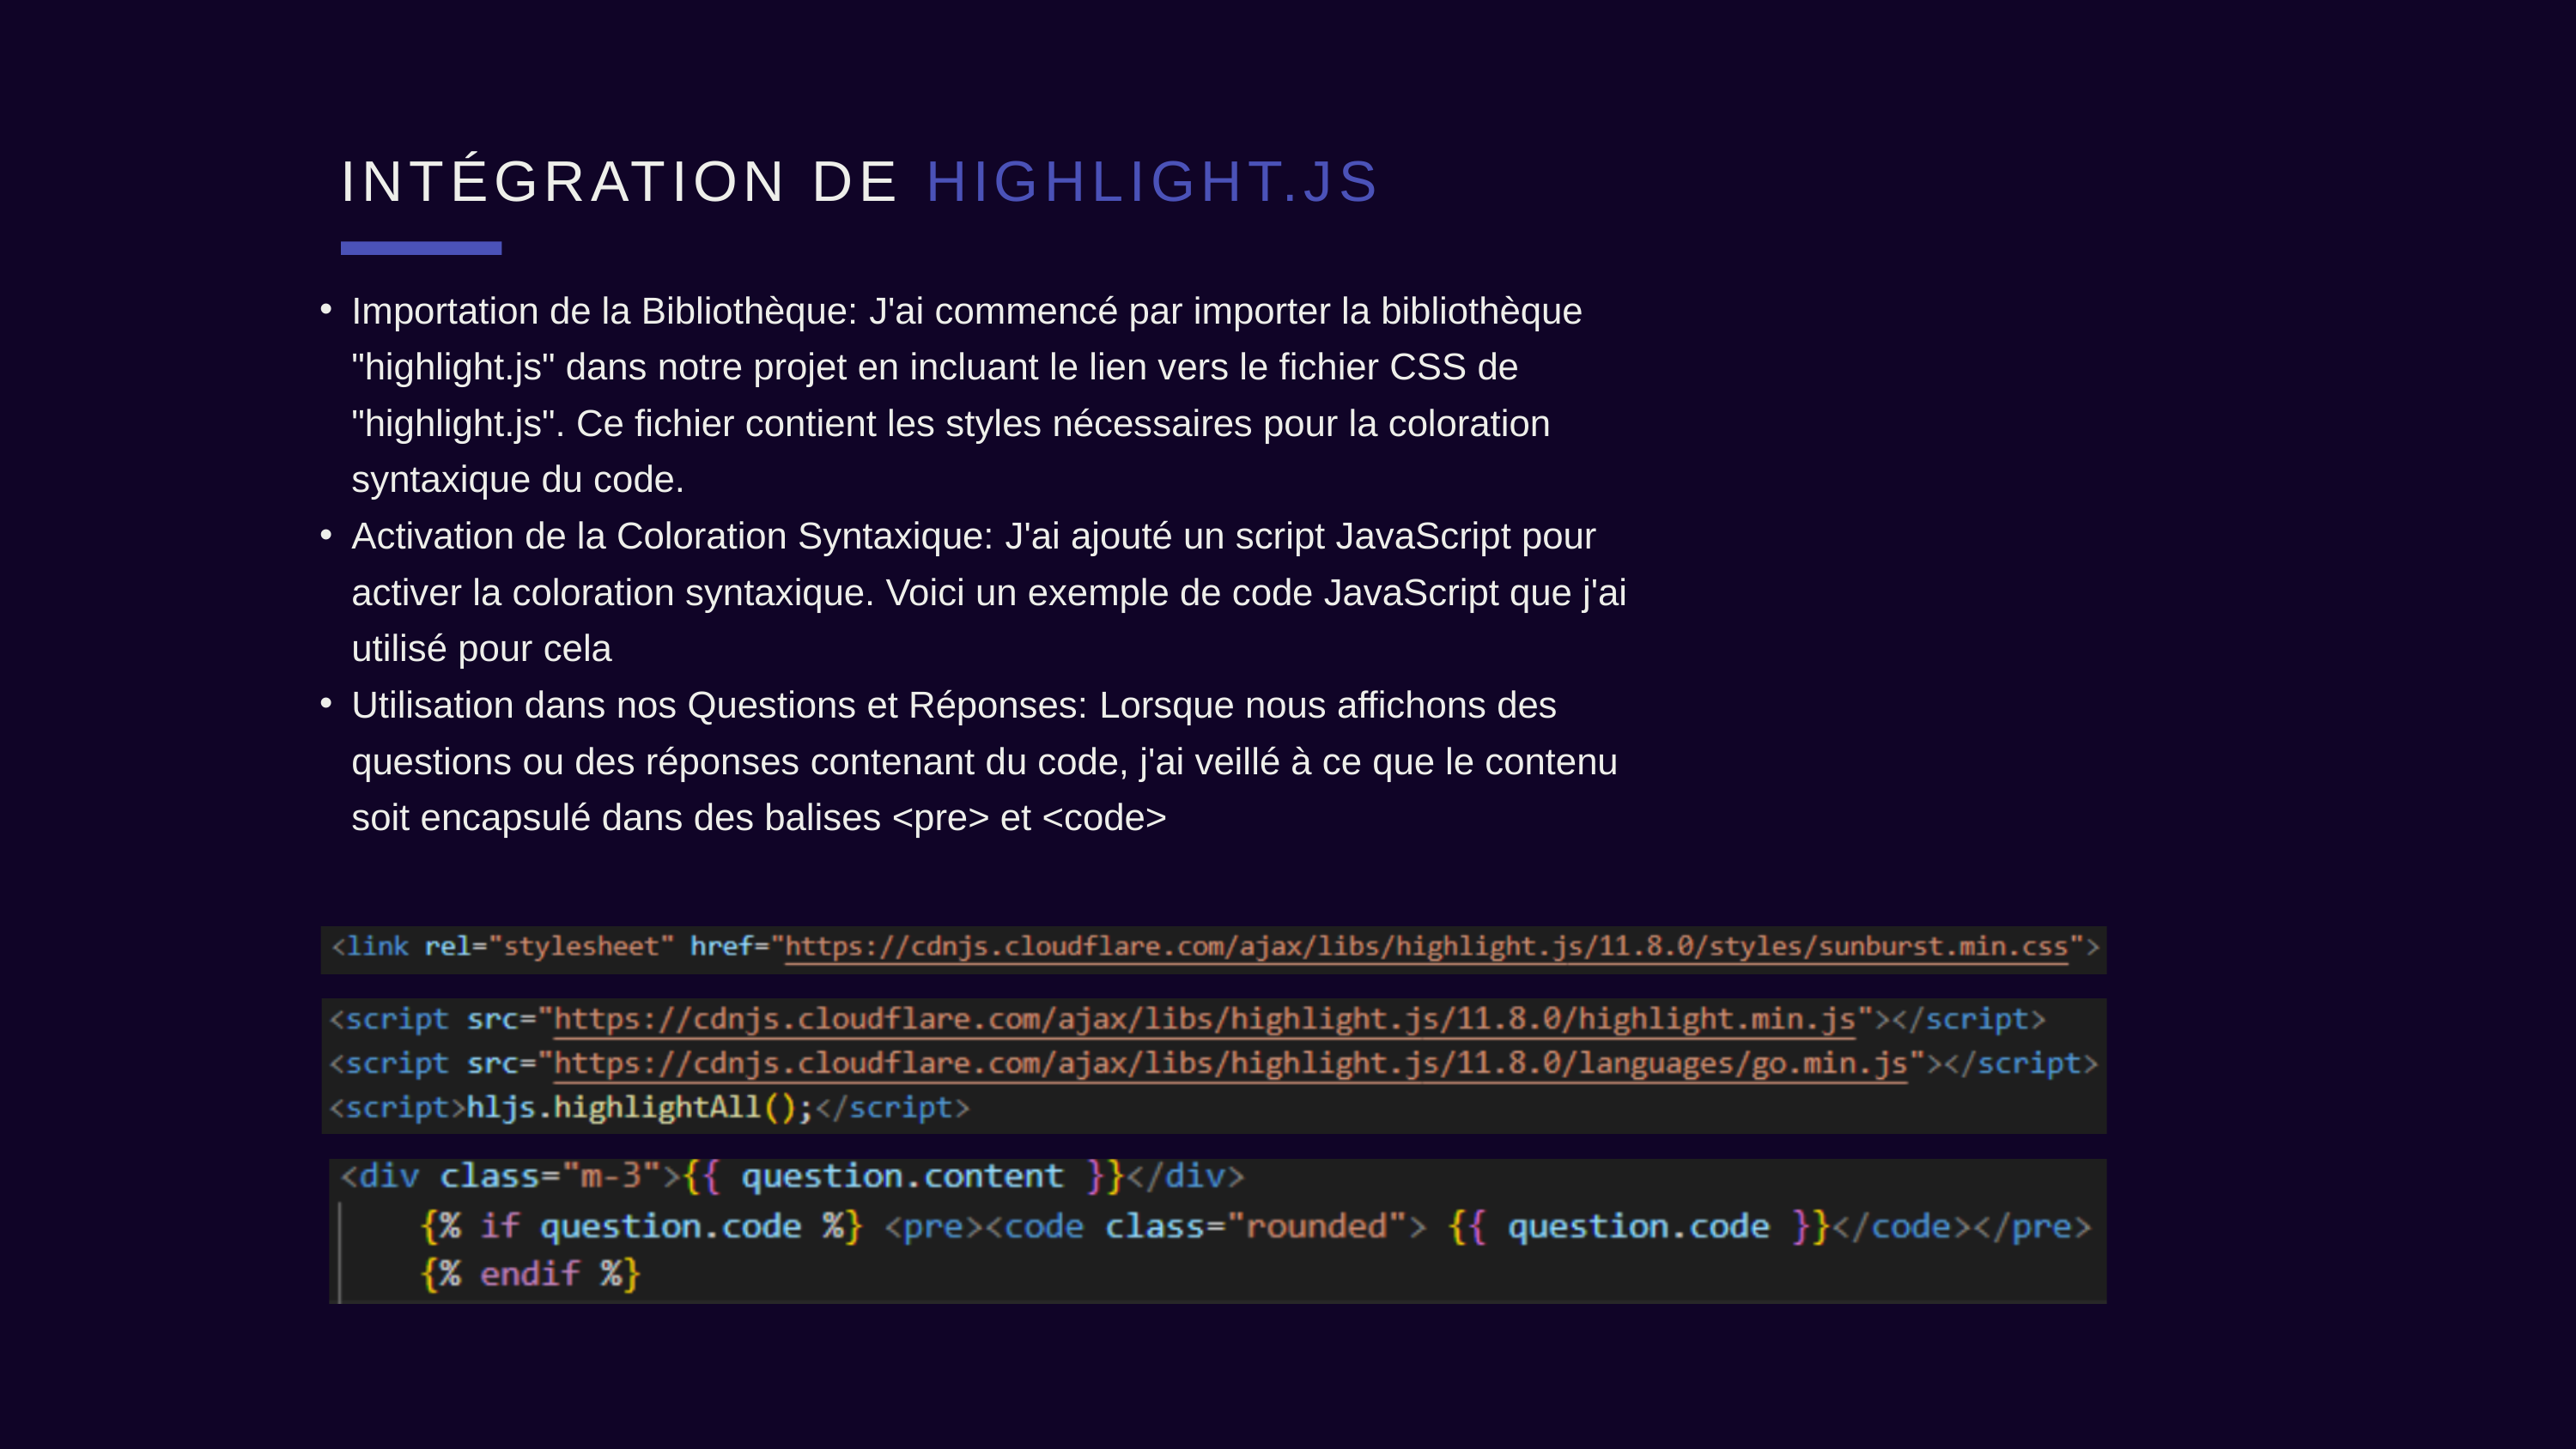

INTÉGRATION DE HIGHLIGHT.JS

Importation de la Bibliothèque: J'ai commencé par importer la bibliothèque "highlight.js" dans notre projet en incluant le lien vers le fichier CSS de "highlight.js". Ce fichier contient les styles nécessaires pour la coloration syntaxique du code.
Activation de la Coloration Syntaxique: J'ai ajouté un script JavaScript pour activer la coloration syntaxique. Voici un exemple de code JavaScript que j'ai utilisé pour cela
Utilisation dans nos Questions et Réponses: Lorsque nous affichons des questions ou des réponses contenant du code, j'ai veillé à ce que le contenu soit encapsulé dans des balises <pre> et <code>